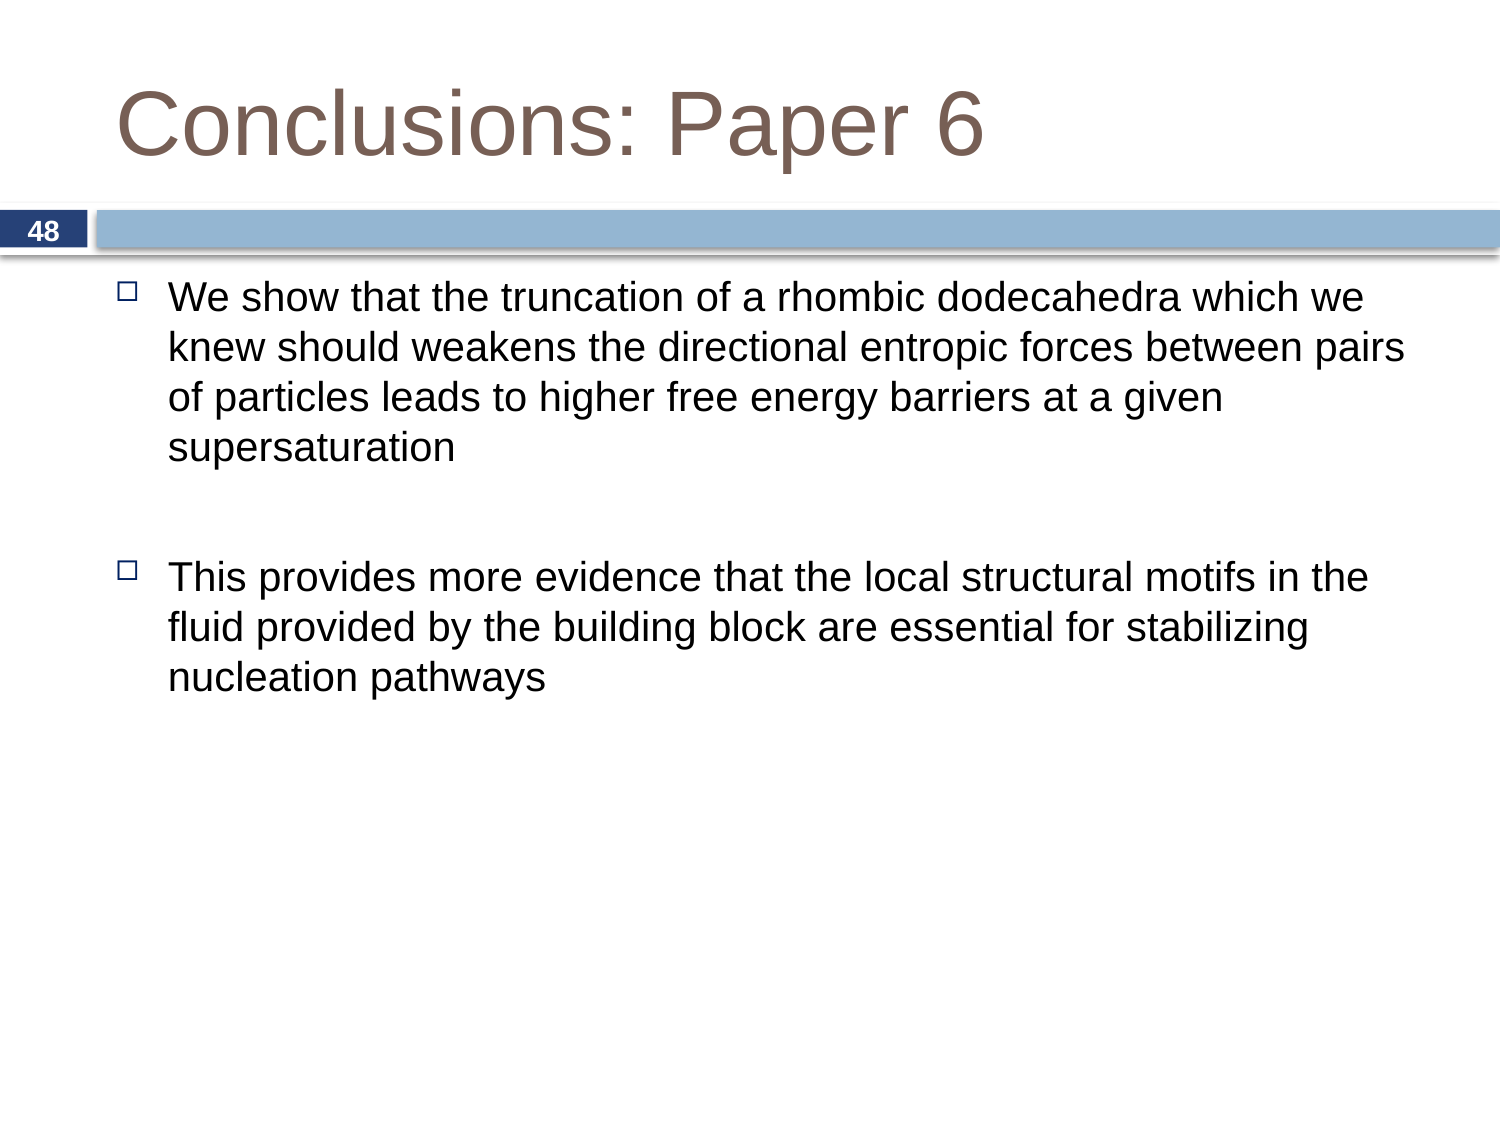

# Conclusions: Paper 6
48
We show that the truncation of a rhombic dodecahedra which we knew should weakens the directional entropic forces between pairs of particles leads to higher free energy barriers at a given supersaturation

This provides more evidence that the local structural motifs in the fluid provided by the building block are essential for stabilizing nucleation pathways